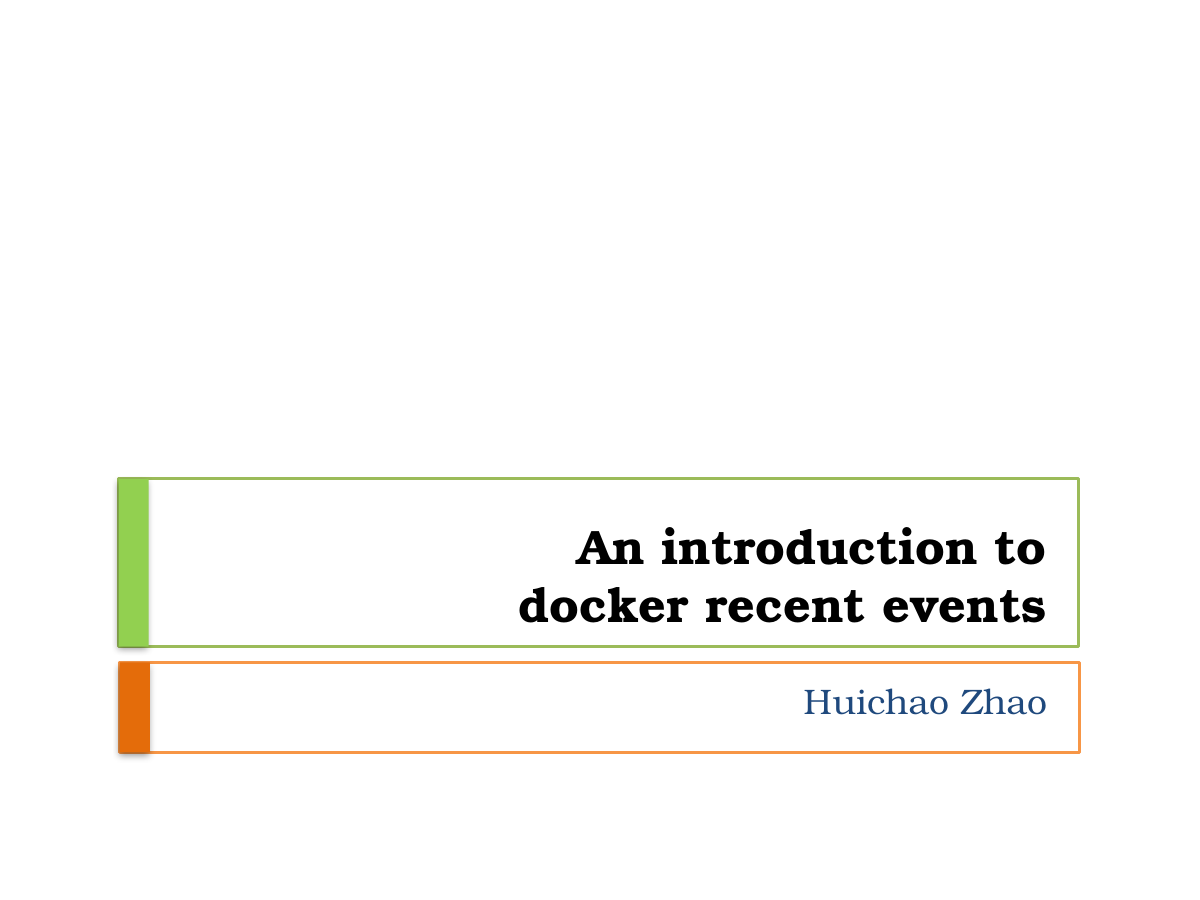

# An introduction to docker recent events
Huichao Zhao